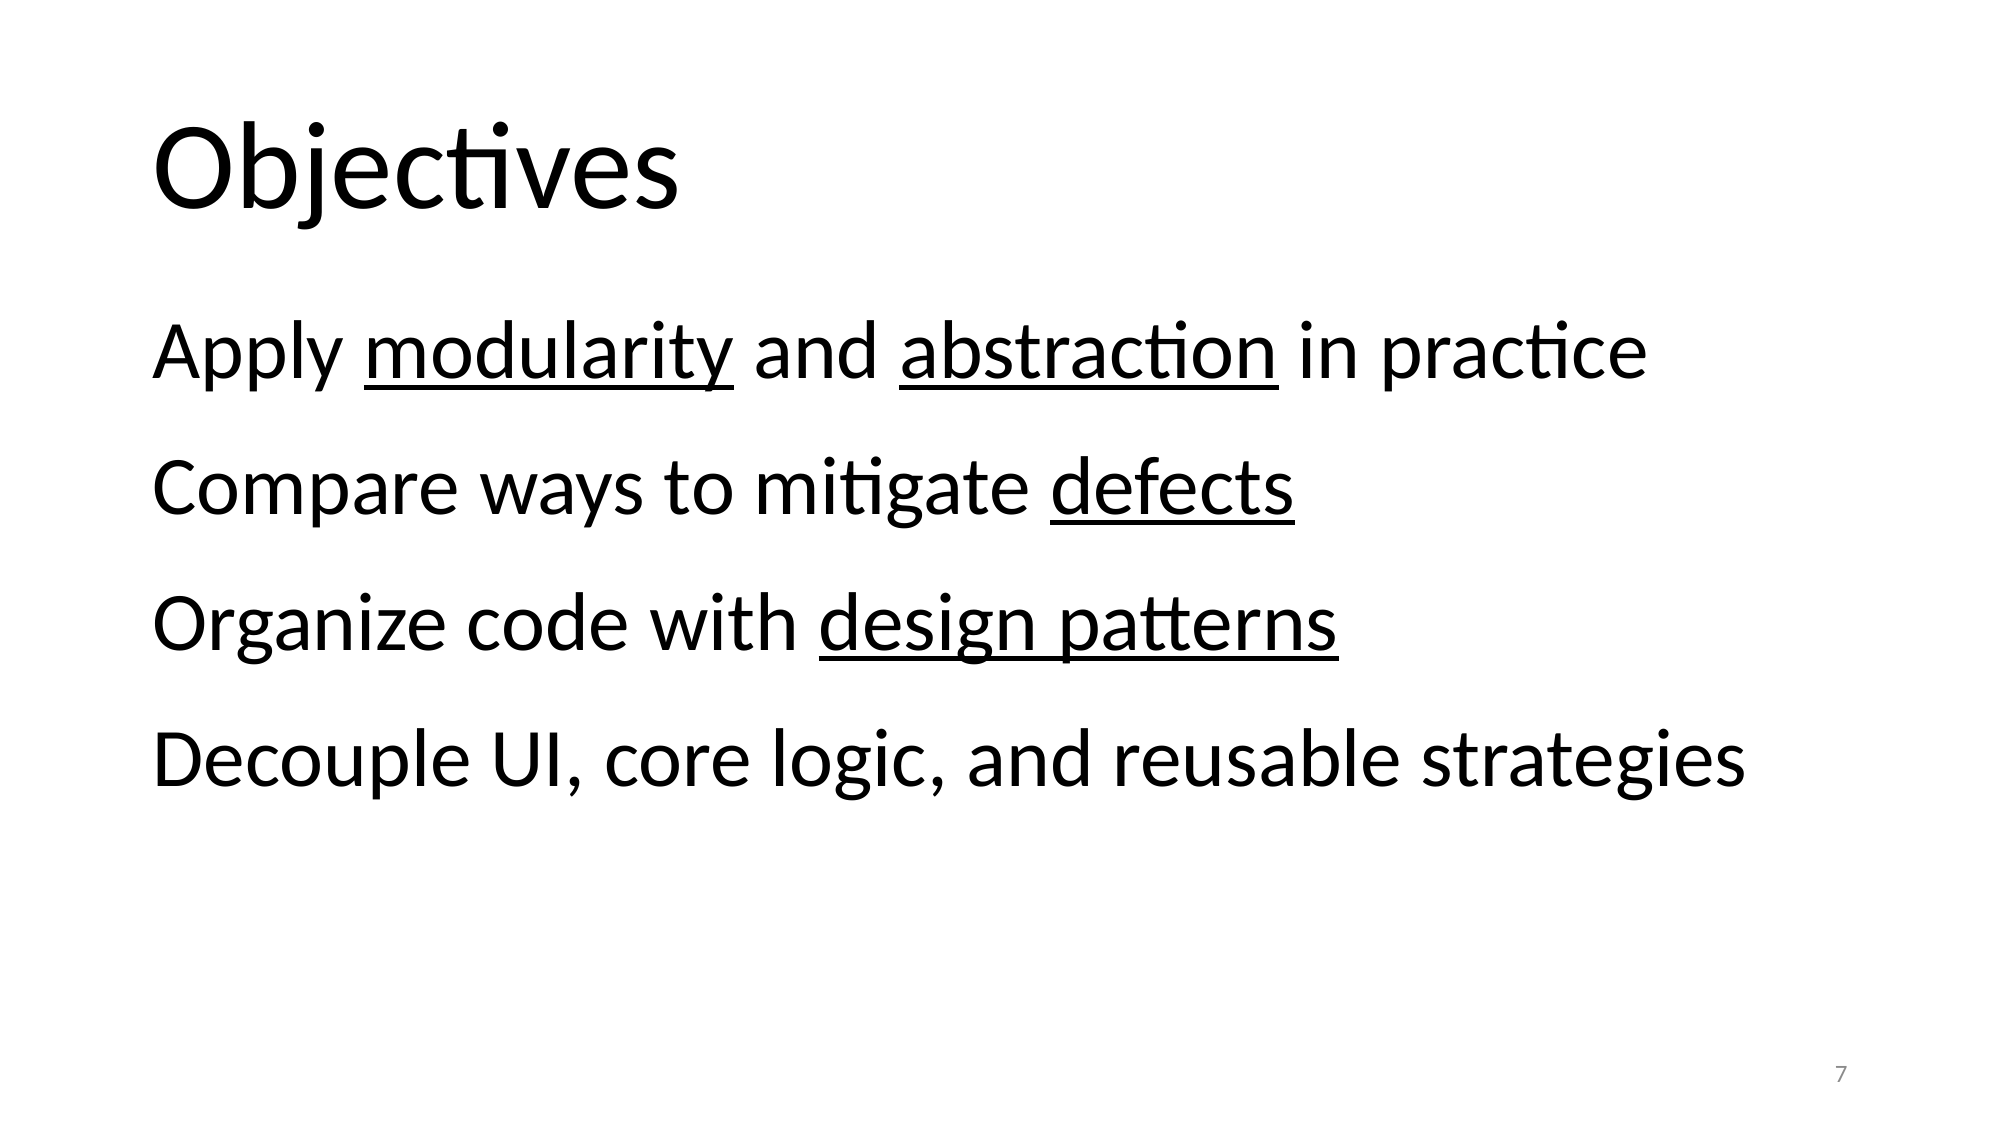

# Objectives
Apply modularity and abstraction in practice
Compare ways to mitigate defects
Organize code with design patterns
Decouple UI, core logic, and reusable strategies
7